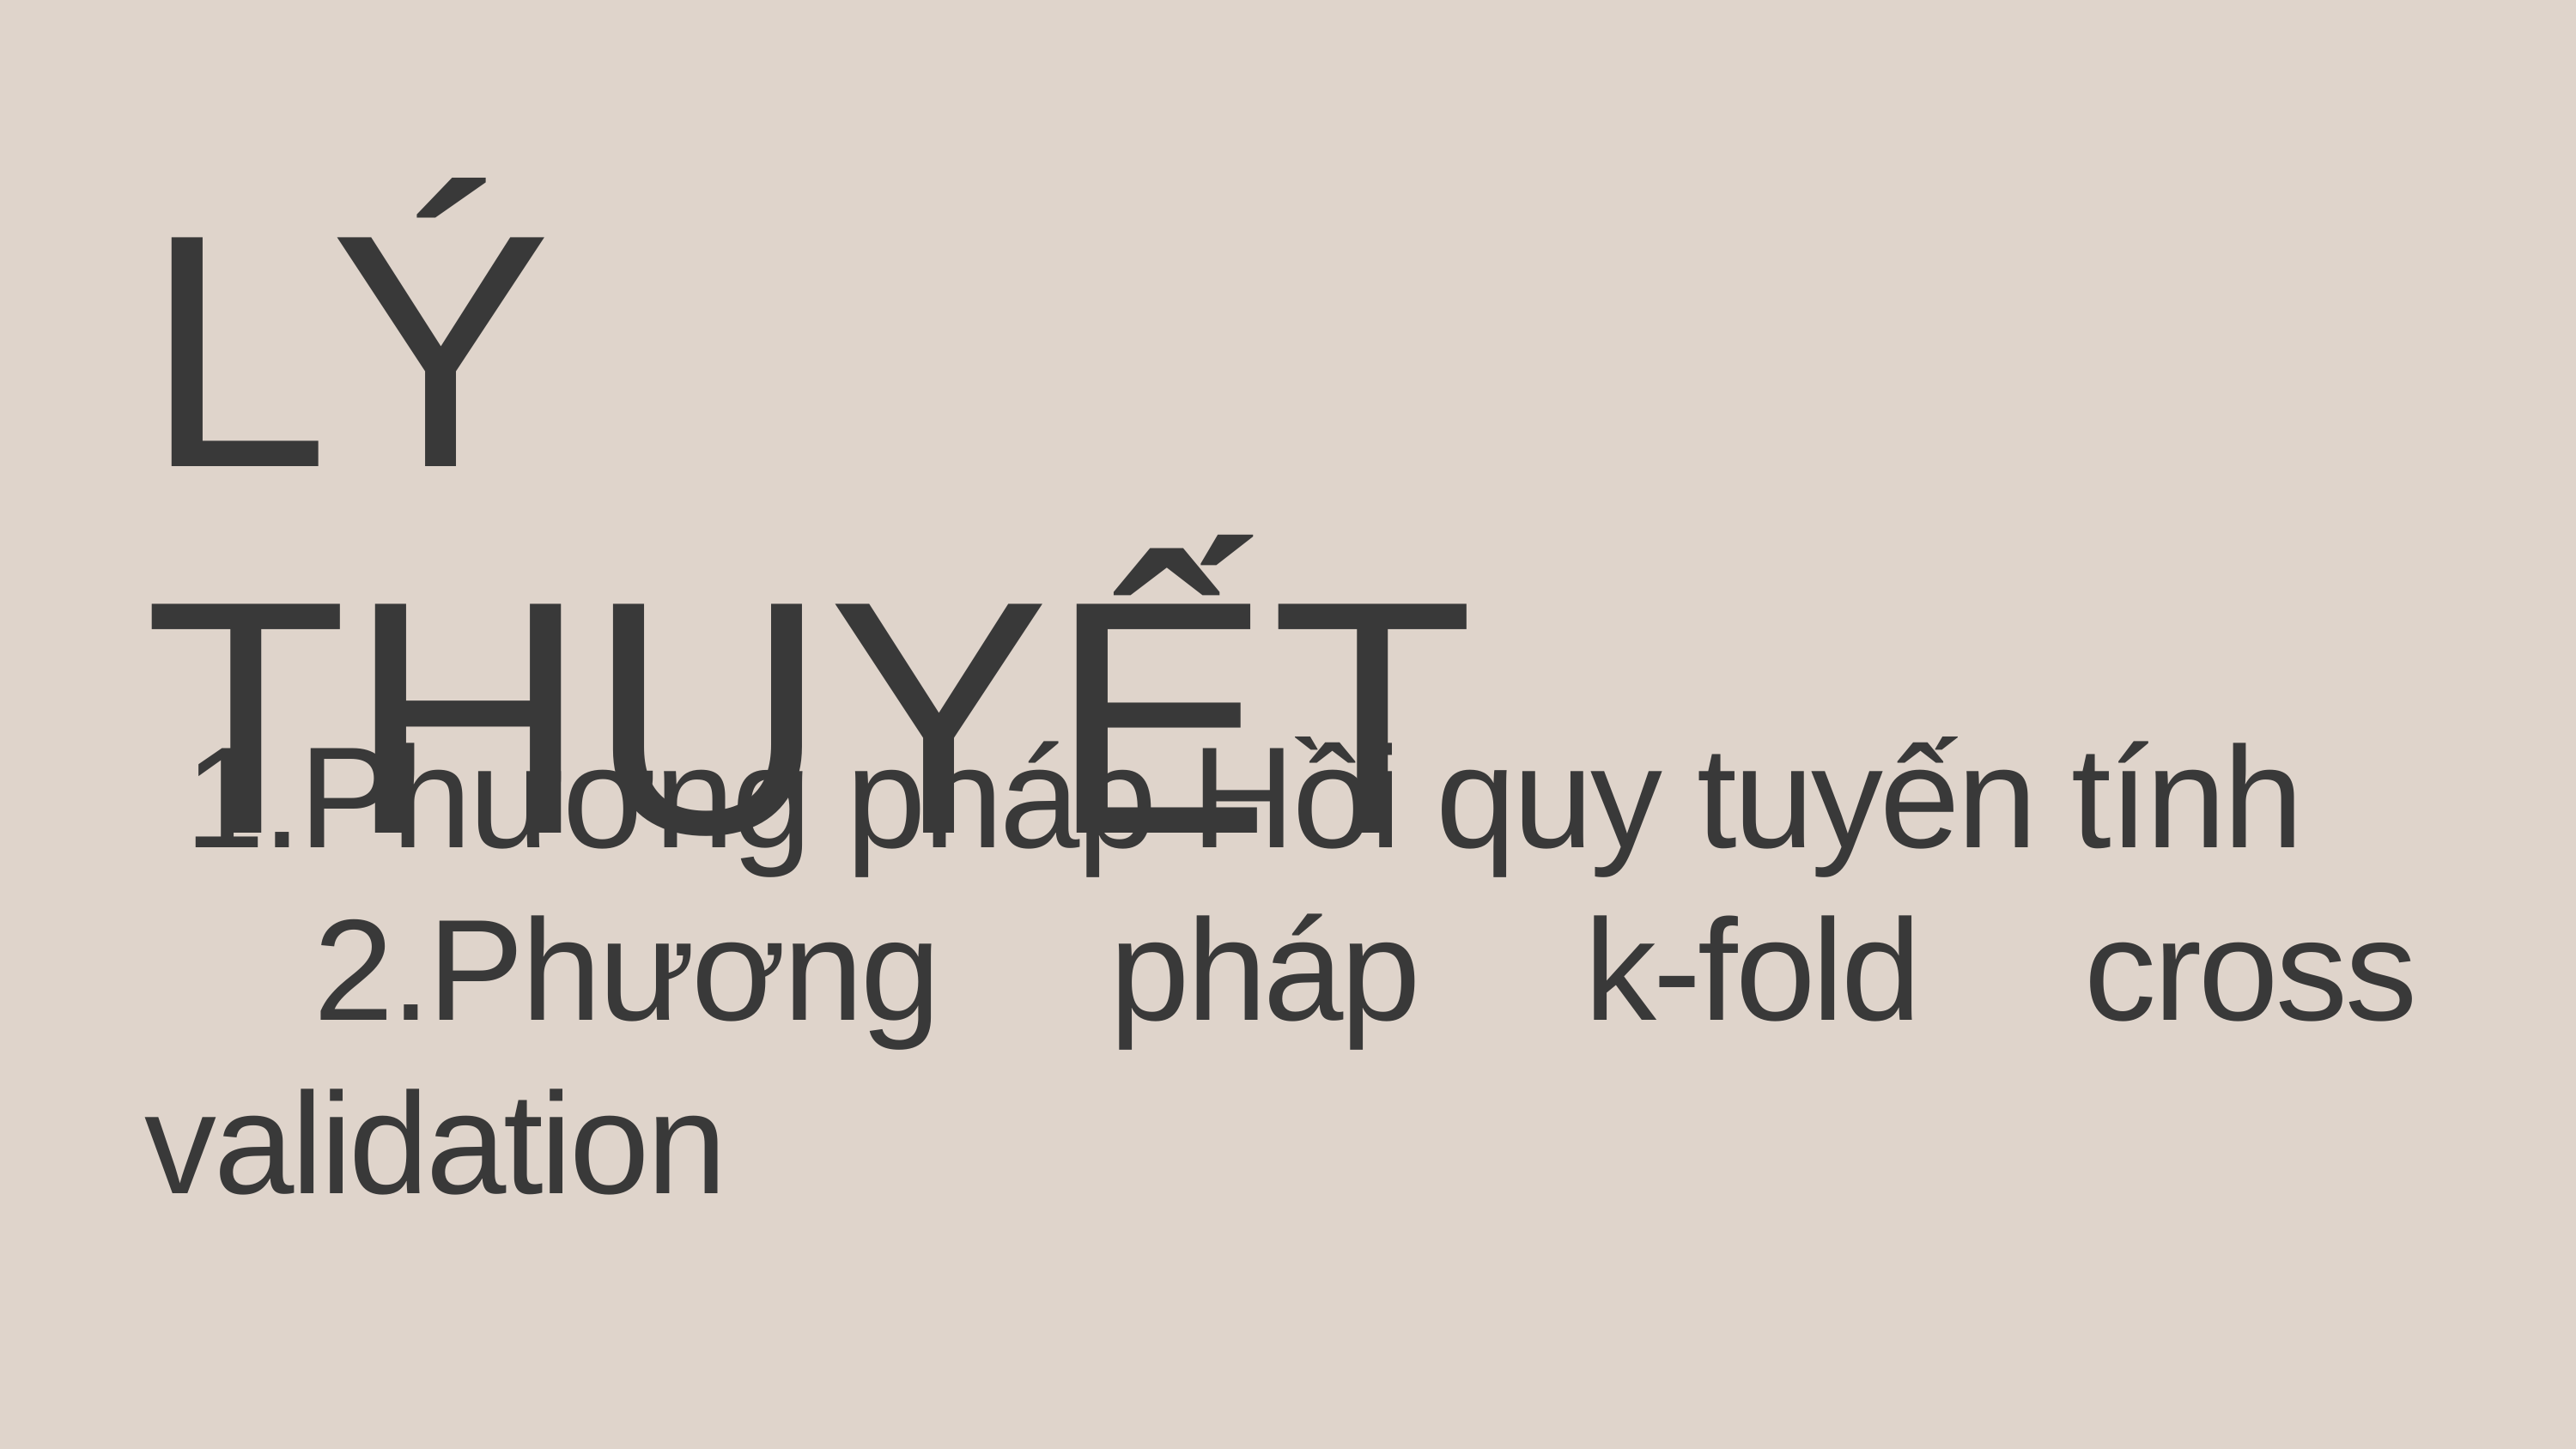

LÝ THUYẾT
 1.Phương pháp Hồi quy tuyến tính
 2.Phương pháp k-fold cross validation